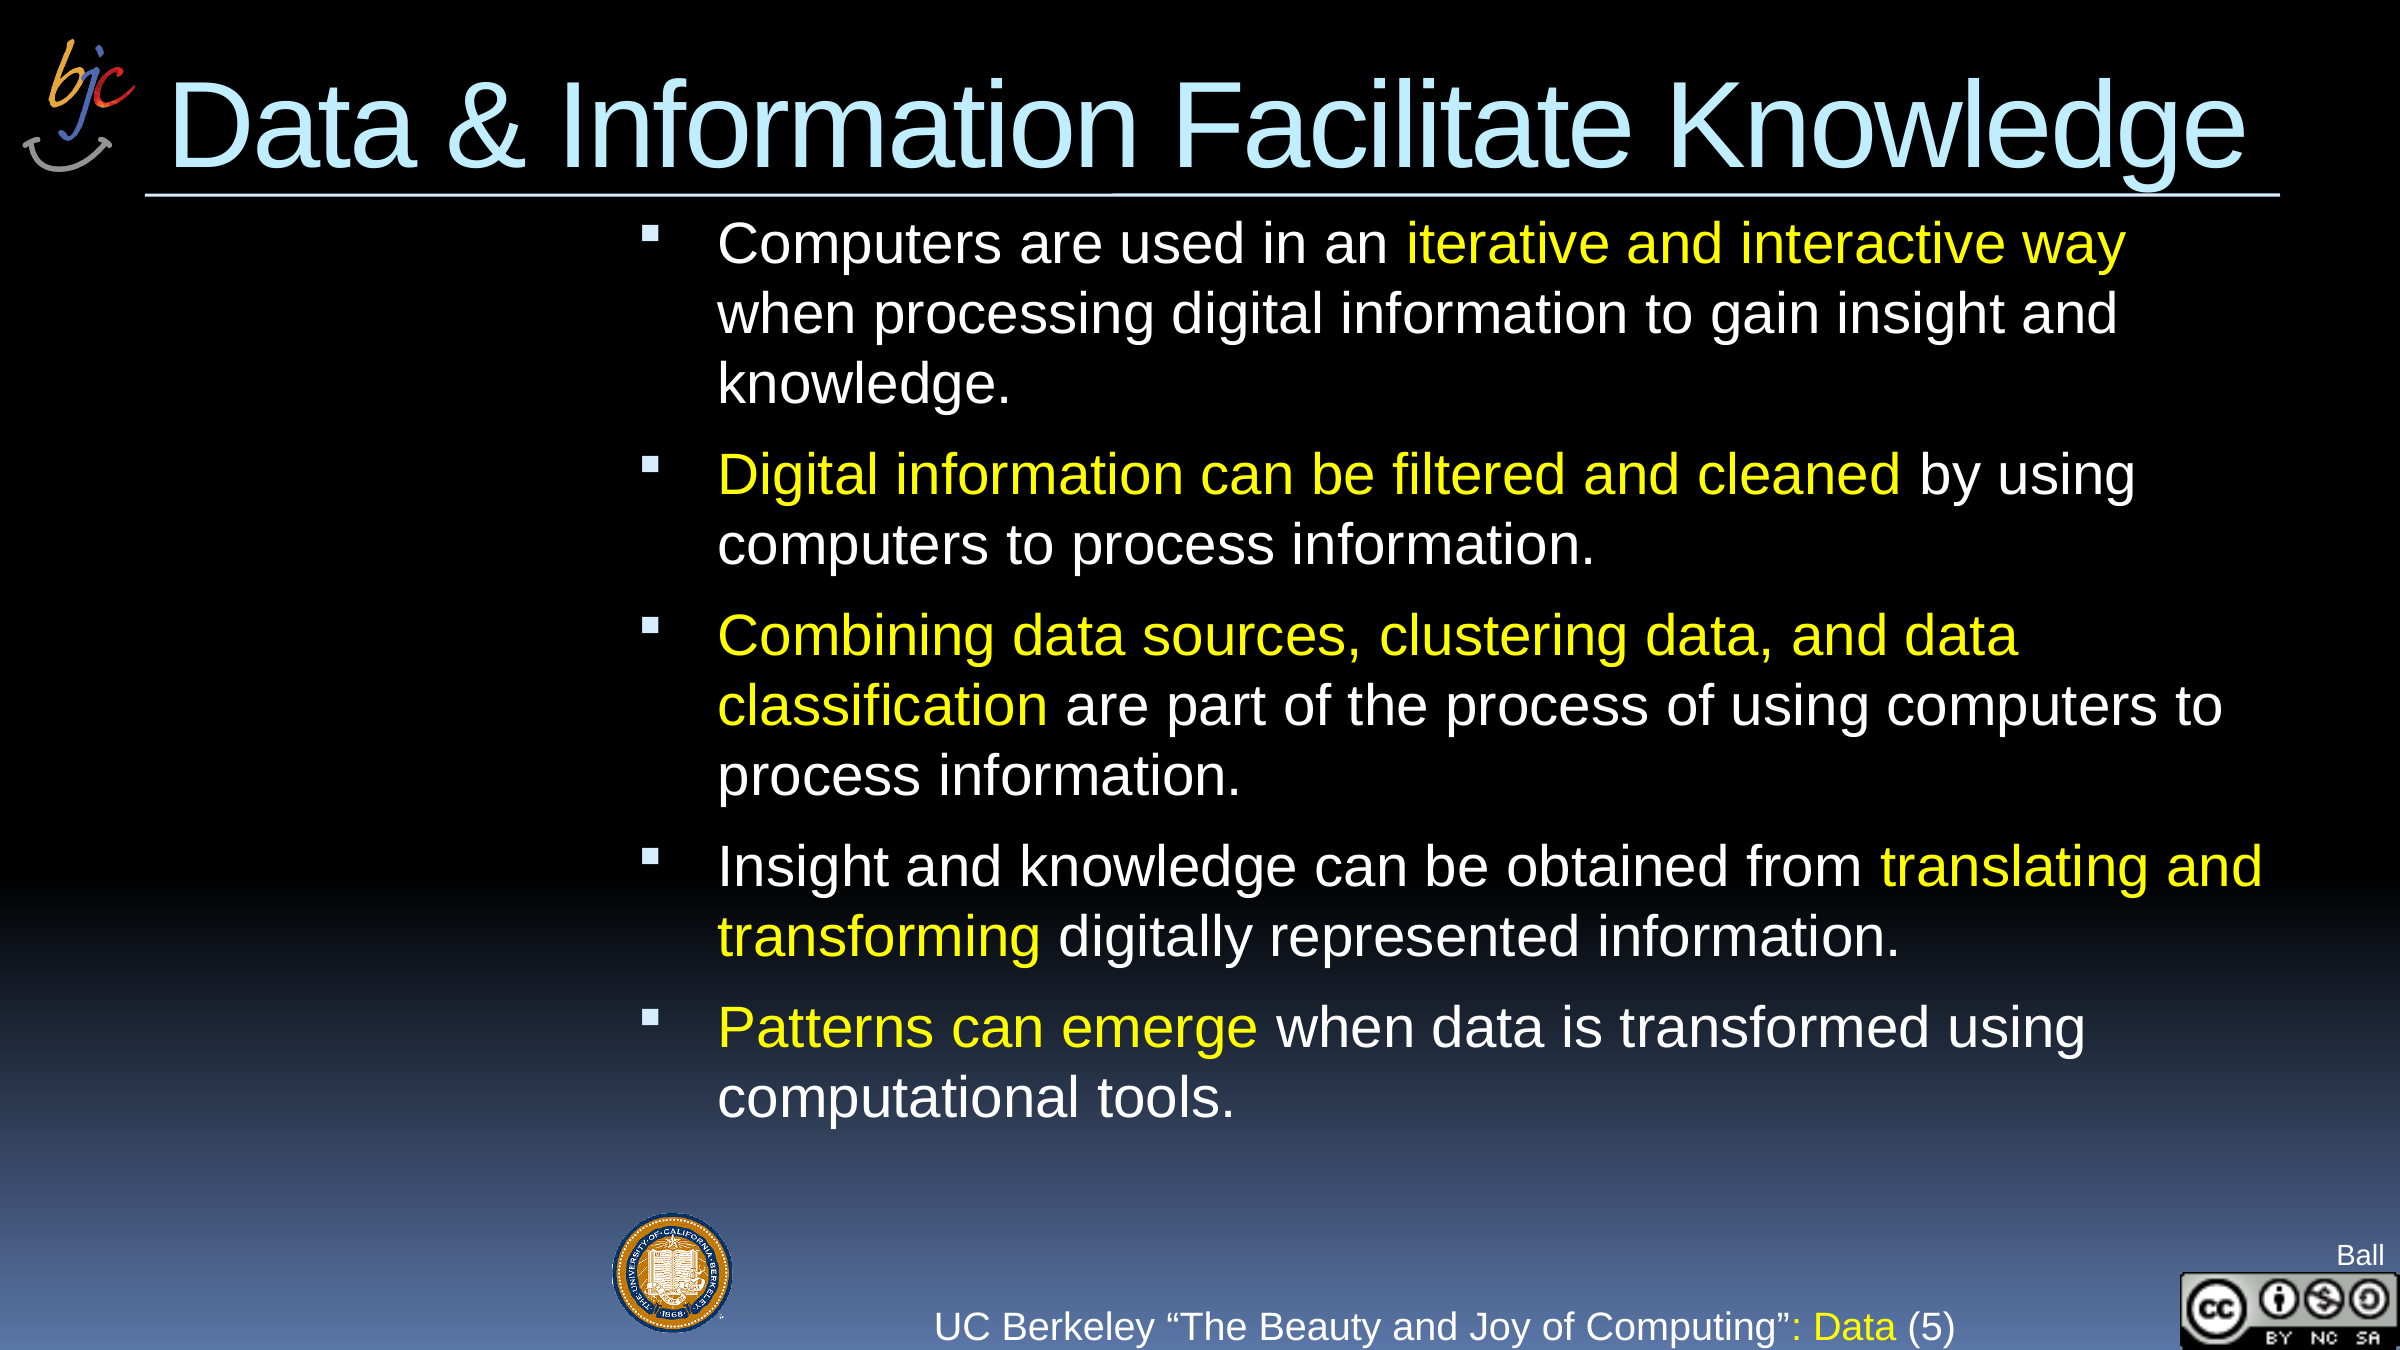

# Data & Information Facilitate Knowledge
Computers are used in an iterative and interactive way when processing digital information to gain insight and knowledge.
Digital information can be filtered and cleaned by using computers to process information.
Combining data sources, clustering data, and data classification are part of the process of using computers to process information.
Insight and knowledge can be obtained from translating and transforming digitally represented information.
Patterns can emerge when data is transformed using computational tools.